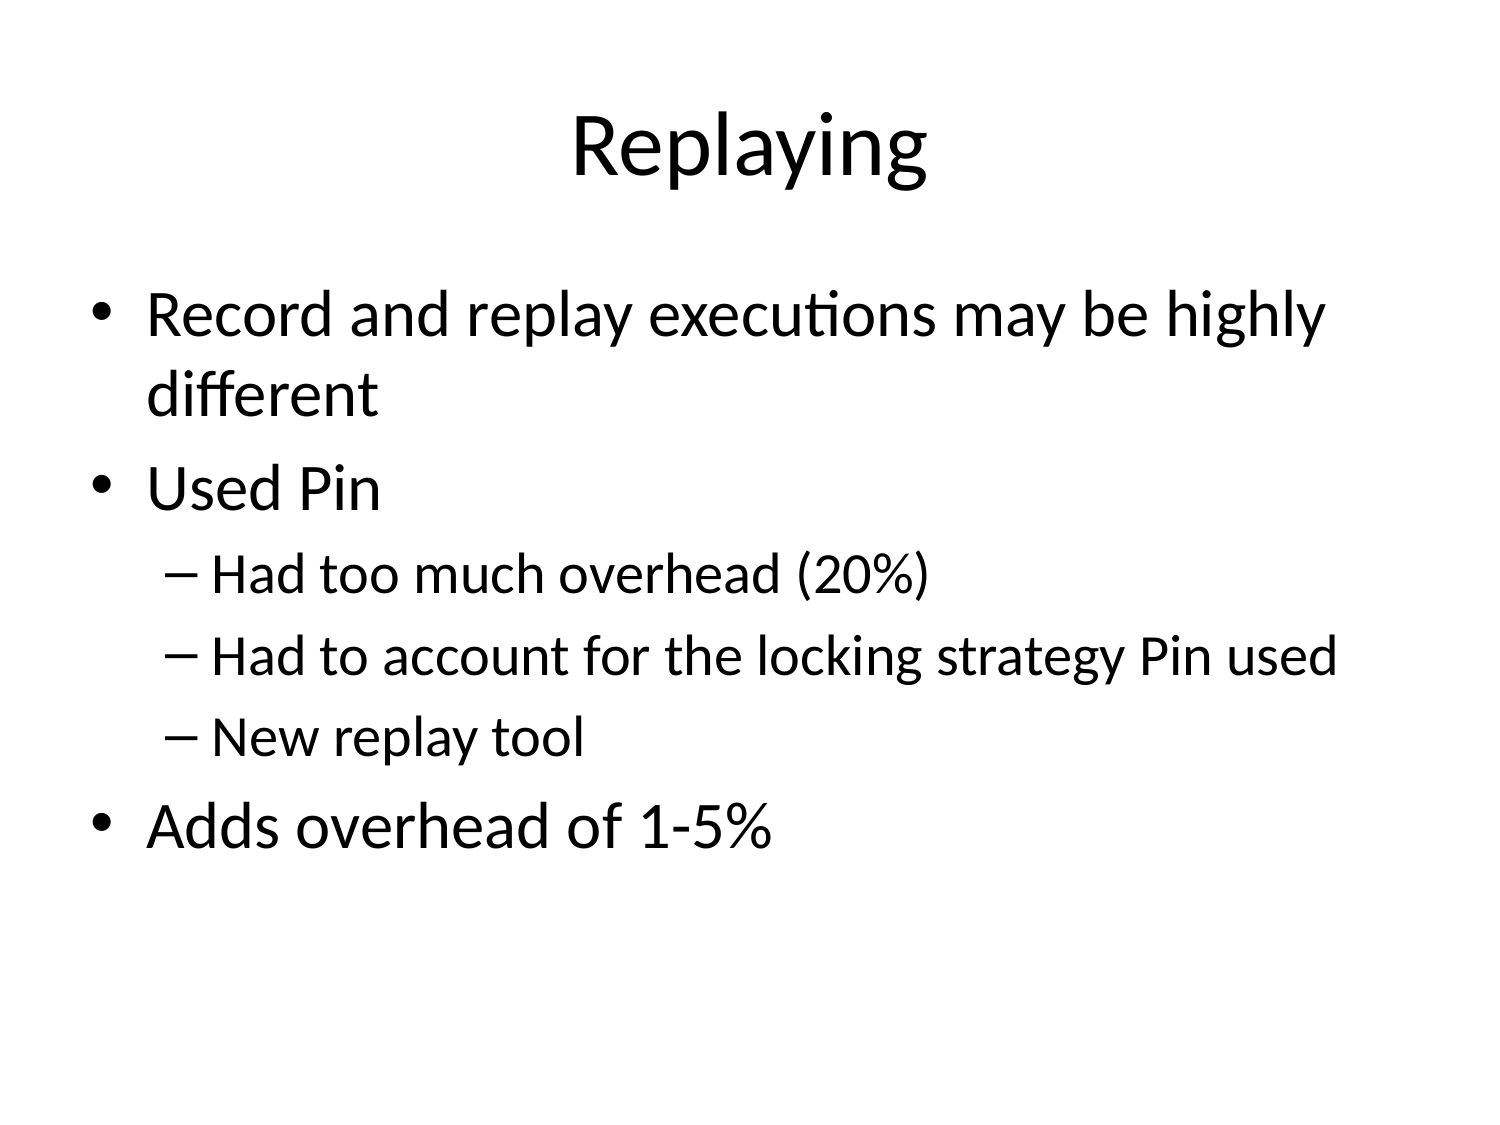

# Replaying
Record and replay executions may be highly different
Used Pin
Had too much overhead (20%)
Had to account for the locking strategy Pin used
New replay tool
Adds overhead of 1-5%